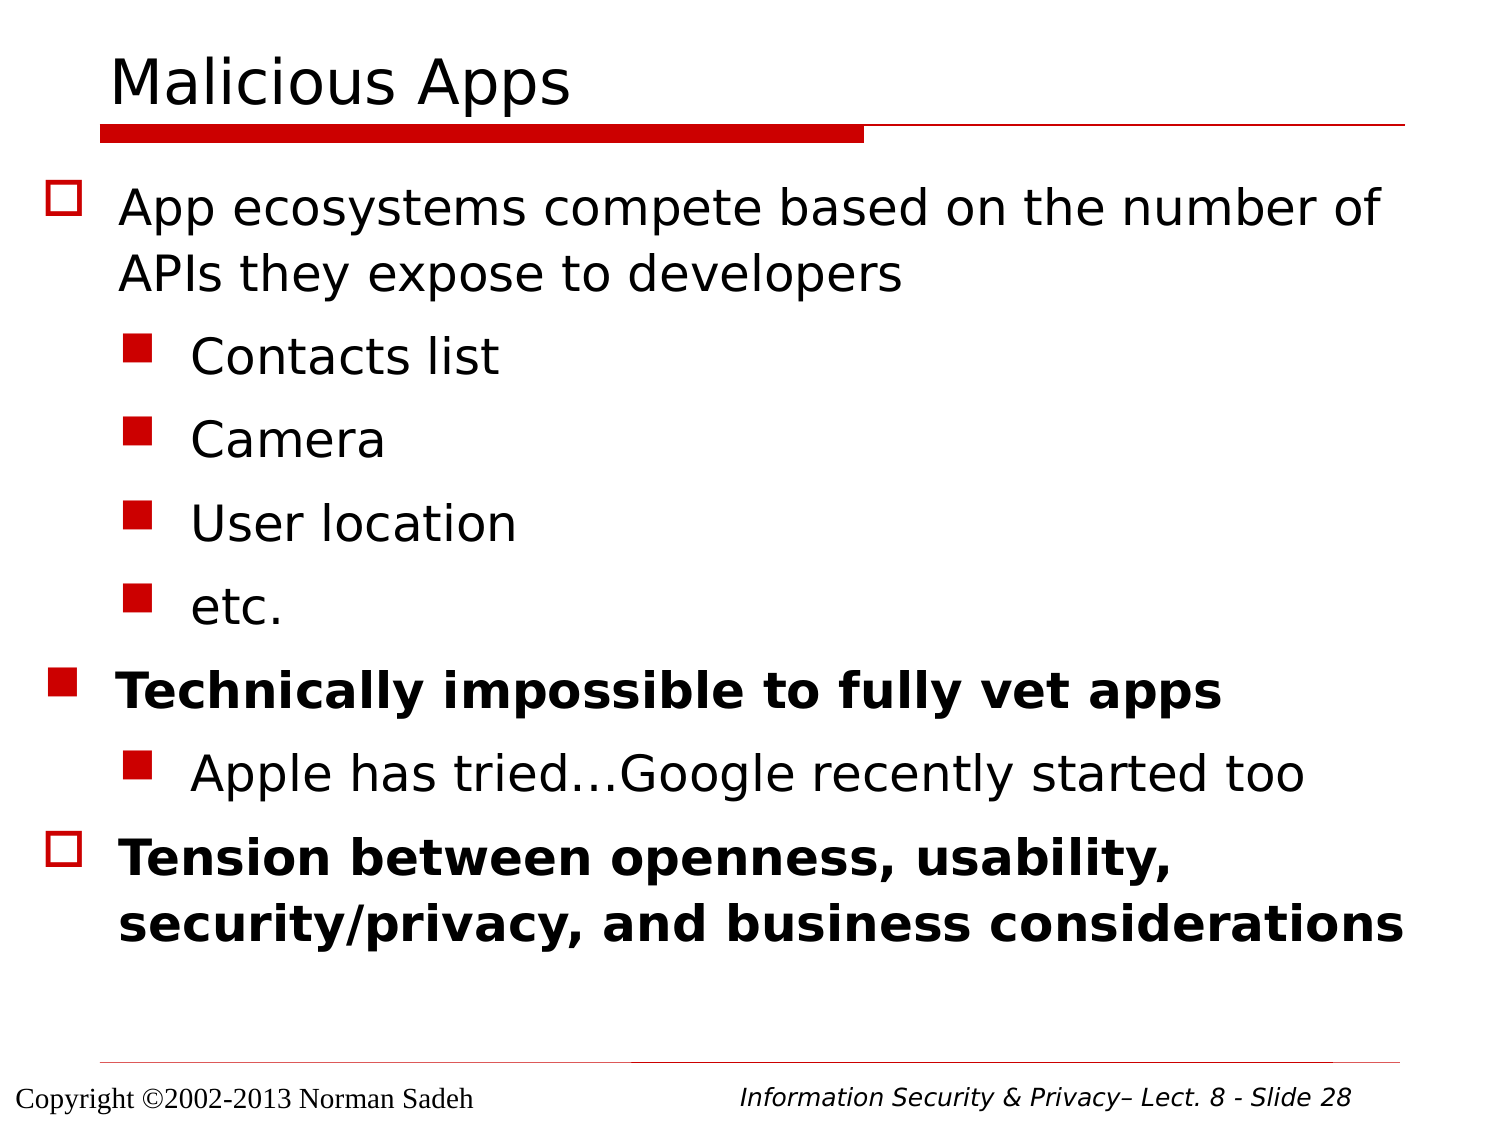

# Malicious Apps
App ecosystems compete based on the number of APIs they expose to developers
Contacts list
Camera
User location
etc.
Technically impossible to fully vet apps
Apple has tried…Google recently started too
Tension between openness, usability, security/privacy, and business considerations